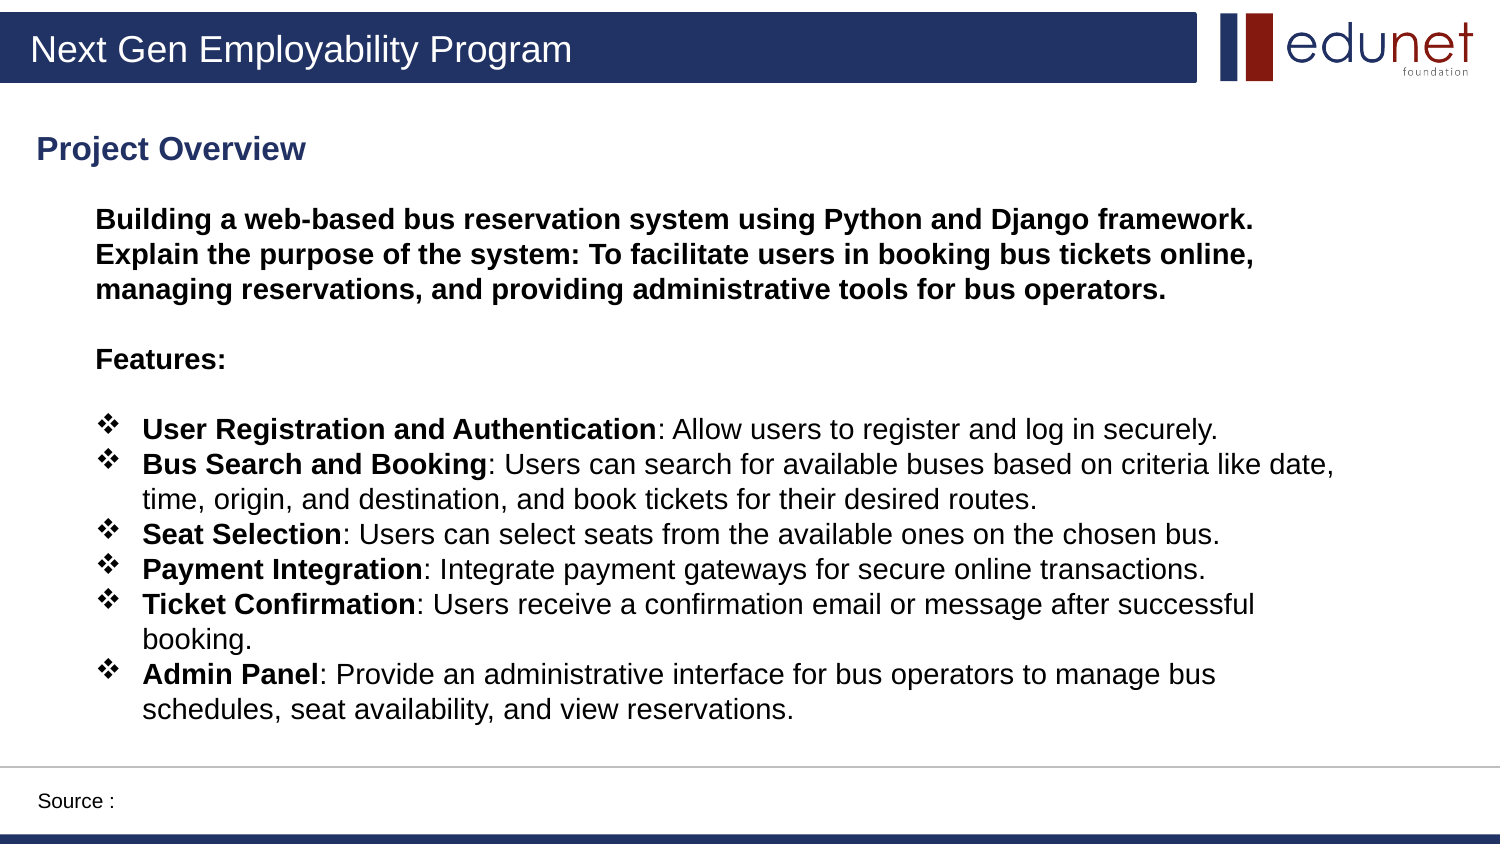

Project Overview
Building a web-based bus reservation system using Python and Django framework. Explain the purpose of the system: To facilitate users in booking bus tickets online, managing reservations, and providing administrative tools for bus operators.

Features:

User Registration and Authentication: Allow users to register and log in securely.
Bus Search and Booking: Users can search for available buses based on criteria like date, time, origin, and destination, and book tickets for their desired routes.
Seat Selection: Users can select seats from the available ones on the chosen bus.
Payment Integration: Integrate payment gateways for secure online transactions.
Ticket Confirmation: Users receive a confirmation email or message after successful booking.
Admin Panel: Provide an administrative interface for bus operators to manage bus schedules, seat availability, and view reservations.
Source :